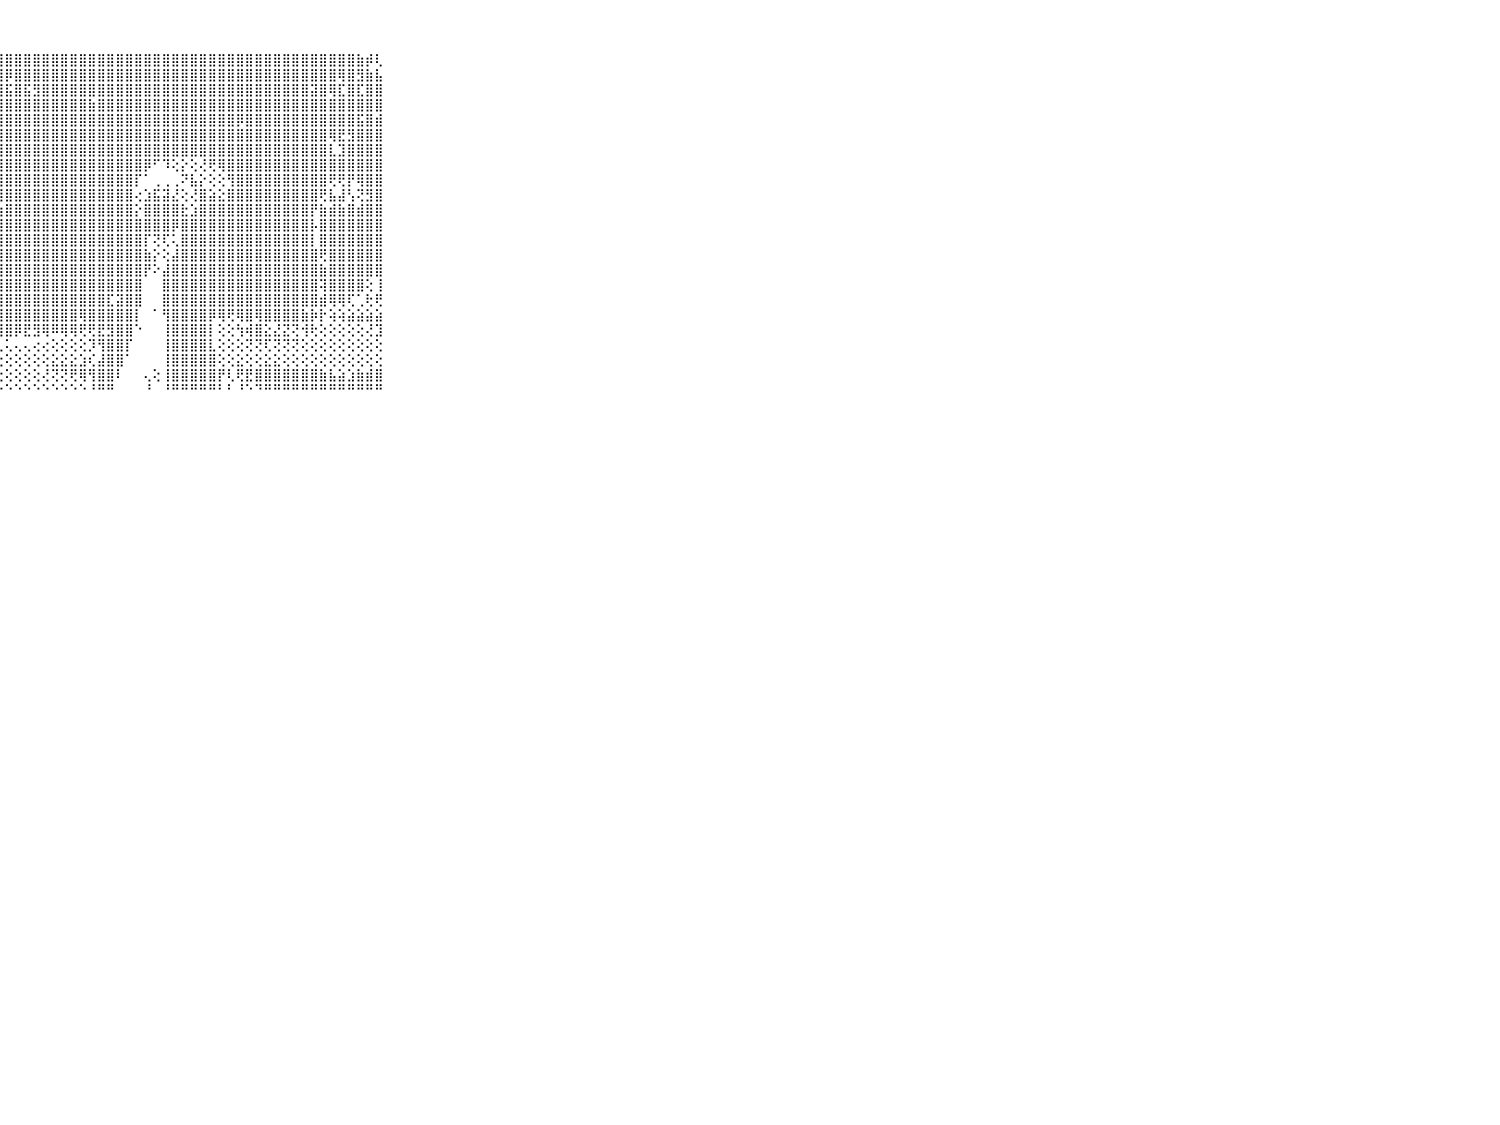

⠀⠀⠀⠀⠀⠀⠀⠀⠀⠀⠀⣽⣿⣻⣟⣿⢿⣿⣿⣿⣿⣿⣿⣿⣿⣿⣿⣿⣿⣿⣿⣿⣿⣿⣿⣿⣿⣿⣿⣿⣿⣿⣿⣿⣿⣿⣿⣿⣿⣿⣿⣿⣿⣿⣿⣿⣿⣿⣿⣿⣿⣿⣿⣿⣿⣿⣷⡾⢇⠀⠀⠀⠀⠀⠀⠀⠀⠀⠀⠀⠀
⠀⠀⠀⠀⠀⠀⠀⠀⠀⠀⠀⣿⣿⣿⣿⣿⣿⣾⣾⣿⣿⣿⣟⣿⣿⣿⣿⣿⡿⣿⣿⣿⣿⣿⣿⣿⣿⣿⣿⣿⣿⣿⣿⣿⣿⣿⣿⣿⣿⣿⣿⣿⣿⣿⣿⣿⣿⣿⣿⣿⣿⣿⣿⣿⢿⣿⣻⣷⣧⠀⠀⠀⠀⠀⠀⠀⠀⠀⠀⠀⠀
⠀⠀⠀⠀⠀⠀⠀⠀⠀⠀⠀⣿⣿⣿⣿⣿⣿⣿⣿⣿⣿⣿⣿⣿⣿⣿⣿⣿⣯⣿⣯⣻⣿⣿⣿⣿⣿⣿⣿⣿⣿⣿⣿⣿⣿⣿⣿⣿⣿⣿⣿⣿⣿⣿⣿⣿⣿⣿⣿⣿⣿⣽⣿⢿⣏⣿⣏⣿⣿⠀⠀⠀⠀⠀⠀⠀⠀⠀⠀⠀⠀
⠀⠀⠀⠀⠀⠀⠀⠀⠀⠀⠀⣿⣿⣿⣿⣿⣿⣿⣿⣿⣿⣿⣿⣿⣿⣿⣿⣿⣿⣿⣿⣿⣿⣿⣿⣿⣿⣷⣿⣿⣿⣿⣿⣿⣿⣿⣿⣿⣿⣿⣿⣿⣿⣿⣿⣿⣿⣿⣿⣿⣿⣿⣿⣿⣿⣿⣿⣿⣿⠀⠀⠀⠀⠀⠀⠀⠀⠀⠀⠀⠀
⠀⠀⠀⠀⠀⠀⠀⠀⠀⠀⠀⣿⣿⣿⣿⣿⣿⣿⣿⣿⣿⣿⣿⣿⣿⣿⣿⣿⣿⣿⣿⣿⣿⣿⣿⣿⣿⣿⣿⣿⣿⣿⣿⣿⣿⣿⣿⣿⣿⣿⣿⣿⣿⡿⣿⣿⣿⣿⣿⣿⣿⣿⣿⣿⣿⣿⣯⣿⣾⠀⠀⠀⠀⠀⠀⠀⠀⠀⠀⠀⠀
⠀⠀⠀⠀⠀⠀⠀⠀⠀⠀⠀⣿⣿⡿⢟⢏⢝⢕⢕⡕⢜⢝⢻⢿⣿⣿⣿⣿⣿⣿⣿⣿⣿⣿⣿⣿⣿⣿⣿⣿⣿⣿⣿⣿⣿⣿⣿⣿⣿⣿⣿⣿⣿⣿⣿⣿⣿⣿⣿⣿⣿⣿⣿⢿⣟⣻⣿⣿⣿⠀⠀⠀⠀⠀⠀⠀⠀⠀⠀⠀⠀
⠀⠀⠀⠀⠀⠀⠀⠀⠀⠀⠀⢟⢕⢗⢖⠶⢴⠤⢤⢥⡍⠗⢧⣕⢝⢿⣿⣿⣿⣿⣿⣿⣿⣿⣿⣿⣿⣿⣿⣿⣿⣿⣿⣿⣿⣿⣿⣿⣿⣿⣿⣿⣿⣿⣿⣿⣿⣿⣿⣿⣿⣿⣿⣇⣹⣿⣿⣿⣿⠀⠀⠀⠀⠀⠀⠀⠀⠀⠀⠀⠀
⠀⠀⠀⠀⠀⠀⠀⠀⠀⠀⠀⢕⢕⢕⢕⢕⢅⢕⢕⢕⢕⢕⢕⢝⢷⡕⢹⣿⣿⣿⣿⣿⣿⣿⣿⣿⣿⣿⣿⣿⣿⣿⣿⡿⠋⠹⢕⡕⢕⢜⢟⢿⣿⣿⣿⣿⣿⣿⣿⣿⣿⣿⣿⣿⣿⣿⣿⣿⣿⠀⠀⠀⠀⠀⠀⠀⠀⠀⠀⠀⠀
⠀⠀⠀⠀⠀⠀⠀⠀⠀⠀⠀⣷⣧⣵⣵⣱⣕⢕⢕⢕⢕⢕⢕⢕⢕⢻⡕⢻⣿⣿⣿⣿⣿⣿⣿⣿⣿⣿⣿⣿⣿⣿⡏⠁⢀⢀⢀⠝⣧⡕⢕⢕⢻⣿⣿⣿⣿⣿⣿⣿⣿⣿⣿⢟⢟⡟⢿⣿⣿⠀⠀⠀⠀⠀⠀⠀⠀⠀⠀⠀⠀
⠀⠀⠀⠀⠀⠀⠀⠀⠀⠀⠀⣿⣿⣿⣿⣿⣿⣿⣿⣿⣷⣷⣷⣵⣵⣸⣧⢸⣿⣿⣿⣿⣿⣿⣿⣿⣿⣿⣿⣿⣿⣿⢔⣱⣯⣽⣜⢕⢜⣿⣵⣕⣿⣿⣿⣿⣿⣿⣿⣿⣿⣿⢟⣧⣼⢣⢝⣻⣿⠀⠀⠀⠀⠀⠀⠀⠀⠀⠀⠀⠀
⠀⠀⠀⠀⠀⠀⠀⠀⠀⠀⠀⣿⣿⣿⣿⣿⣿⣿⣿⣿⣿⣿⣿⣿⣿⣿⣿⢱⣿⣿⣿⣿⣿⣿⣿⣿⣿⣿⣿⣿⣿⣿⡕⣿⣿⣿⣿⣗⣱⣿⣿⣿⣿⣿⣿⣿⣿⣿⣿⣿⣿⡟⣷⣾⣷⣿⣾⣿⣿⠀⠀⠀⠀⠀⠀⠀⠀⠀⠀⠀⠀
⠀⠀⠀⠀⠀⠀⠀⠀⠀⠀⠀⣿⣿⣿⣿⣿⣿⣿⣿⣿⣿⣿⣿⣿⣿⣿⡿⢸⣿⣿⣿⣿⣿⣿⣿⣿⣿⣿⣿⣿⣿⣿⣿⣿⣿⣿⡿⣿⣿⣿⣿⣿⣿⣿⣿⣿⣿⣿⣿⣿⣿⡧⣿⣿⣿⣿⣿⣿⣿⠀⠀⠀⠀⠀⠀⠀⠀⠀⠀⠀⠀
⠀⠀⠀⠀⠀⠀⠀⠀⠀⠀⠀⣿⣿⣿⣿⣿⣿⣿⣿⣿⣿⣿⣿⣿⣿⣿⡟⢸⣿⣿⣿⣿⣿⣿⣿⣿⣿⣿⣿⣿⣿⣿⣿⡏⢝⢏⢅⣿⣿⣿⣿⣿⣿⣿⣿⣿⣿⣿⣿⣿⣿⡇⣿⣿⣿⣿⣿⣿⣿⠀⠀⠀⠀⠀⠀⠀⠀⠀⠀⠀⠀
⠀⠀⠀⠀⠀⠀⠀⠀⠀⠀⠀⣿⣿⣿⣿⣿⣿⣿⣿⣿⣿⣿⣿⣿⣿⣿⡇⣿⣿⣿⣿⣿⣿⣿⣿⣿⣿⣿⣿⣿⣿⣿⣿⣷⡕⢕⣼⣿⣿⣿⣿⣿⣿⣿⣿⣿⣿⣿⣿⣿⣿⣿⢟⣿⣿⣿⣿⣿⣿⠀⠀⠀⠀⠀⠀⠀⠀⠀⠀⠀⠀
⠀⠀⠀⠀⠀⠀⠀⠀⠀⠀⠀⣿⣿⣿⣿⣿⣿⣿⣿⣿⣿⣿⣿⣿⣿⣿⢕⣿⣿⣿⣿⣿⣿⣿⣿⣿⣿⣿⣿⣿⣿⣿⣿⡟⠕⣼⣿⣿⣿⣿⣿⣿⣿⣿⣿⣿⣿⣿⣿⣿⣿⣿⣷⣿⣿⣿⣿⣿⣿⠀⠀⠀⠀⠀⠀⠀⠀⠀⠀⠀⠀
⠀⠀⠀⠀⠀⠀⠀⠀⠀⠀⠀⣿⣿⣿⣿⣿⣿⣿⣿⣿⣿⣿⣿⣿⣿⣿⢕⣿⣿⣿⣿⣿⣿⣿⣿⣿⣿⣿⣿⣿⣿⣿⣿⠀⠀⣿⣿⣿⣿⣿⣿⣿⣿⣿⣿⣿⣿⣿⣿⣿⣿⣿⢽⣿⣿⣿⣿⢕⢸⠀⠀⠀⠀⠀⠀⠀⠀⠀⠀⠀⠀
⠀⠀⠀⠀⠀⠀⠀⠀⠀⠀⠀⣿⣿⣿⣿⣿⣿⣿⣿⣿⣿⣿⣿⣿⣿⣿⢕⣿⣿⣿⣿⣿⣿⣿⣿⣿⣿⣿⣿⣏⣽⣿⣿⠀⠀⣿⣿⣿⣿⣿⣿⣿⣿⣿⣿⣿⣿⣿⣿⣿⣿⣿⣾⢿⢿⢏⢁⢗⢟⠀⠀⠀⠀⠀⠀⠀⠀⠀⠀⠀⠀
⠀⠀⠀⠀⠀⠀⠀⠀⠀⠀⠀⢿⢿⢿⢿⢿⢿⢿⢿⢿⢿⢿⢿⢿⢿⢿⢕⣿⣿⣿⣿⣿⣿⣿⣿⣿⢿⣿⣿⣿⣿⣿⡇⠀⠁⢻⣿⣿⣿⣿⡿⢿⢟⢿⣿⢿⣿⣿⣿⣿⣷⡷⡗⢵⢵⣵⣵⣵⣵⠀⠀⠀⠀⠀⠀⠀⠀⠀⠀⠀⠀
⠀⠀⠀⠀⠀⠀⠀⠀⠀⠀⠀⢳⣷⣷⣷⣷⡷⣷⡷⡧⢵⡵⣵⣵⣕⣕⣕⣿⣿⡿⣟⣻⢿⠿⢿⢿⢟⢟⣟⣻⣿⣿⠑⠀⠀⢸⣿⣿⣿⣿⡇⢕⢕⢳⢾⣿⣕⣜⣝⢝⢺⢗⢕⢕⢕⢕⢕⢜⣹⠀⠀⠀⠀⠀⠀⠀⠀⠀⠀⠀⠀
⠀⠀⠀⠀⠀⠀⠀⠀⠀⠀⠀⣵⣿⣿⢿⢿⠷⠿⠿⢟⢟⢛⢛⢋⢝⢉⢍⢅⢅⢄⢄⢔⢔⢕⢕⢕⢕⡹⢻⣿⣿⡏⠀⠀⠀⢸⣿⣿⣿⣿⣇⢕⢕⢕⢝⢝⢏⢝⢝⢝⢕⢕⢕⢕⢕⢕⢕⢕⢕⠀⠀⠀⠀⠀⠀⠀⠀⠀⠀⠀⠀
⠀⠀⠀⠀⠀⠀⠀⠀⠀⠀⠀⢀⢄⢔⢔⢕⢕⢕⢕⢕⢕⢕⢕⢕⢕⢕⢕⢕⢕⢕⢕⢕⢕⣕⣕⣕⣱⢎⣼⣿⣿⠁⠀⠀⠀⢸⣿⣿⣿⣿⣿⢕⢕⣕⢕⢕⣕⣕⢕⢕⢕⢕⢕⢕⢕⢕⢕⢕⢕⠀⠀⠀⠀⠀⠀⠀⠀⠀⠀⠀⠀
⠀⠀⠀⠀⠀⠀⠀⠀⠀⠀⠀⢕⢕⢕⢕⢕⢕⢕⢕⢕⢕⢕⢕⢕⢕⢕⢕⢕⢕⢕⢕⢕⢜⢝⢝⢟⢿⢻⣿⣿⠇⠀⠀⢄⢕⢸⣿⣿⣿⣿⣿⡟⢇⢟⣟⣿⣿⣿⣿⣿⣿⣿⣷⣧⣵⣱⣷⣾⣿⠀⠀⠀⠀⠀⠀⠀⠀⠀⠀⠀⠀
⠀⠀⠀⠀⠀⠀⠀⠀⠀⠀⠀⠑⠑⠑⠑⠑⠑⠑⠑⠑⠑⠑⠑⠑⠑⠑⠑⠑⠑⠑⠑⠑⠑⠑⠑⠑⠑⠘⠛⠛⠀⠀⠀⠘⠀⠘⠛⠛⠛⠛⠛⠃⠃⠘⠑⠙⠛⠛⠛⠛⠛⠛⠛⠛⠛⠛⠛⠛⠛⠀⠀⠀⠀⠀⠀⠀⠀⠀⠀⠀⠀